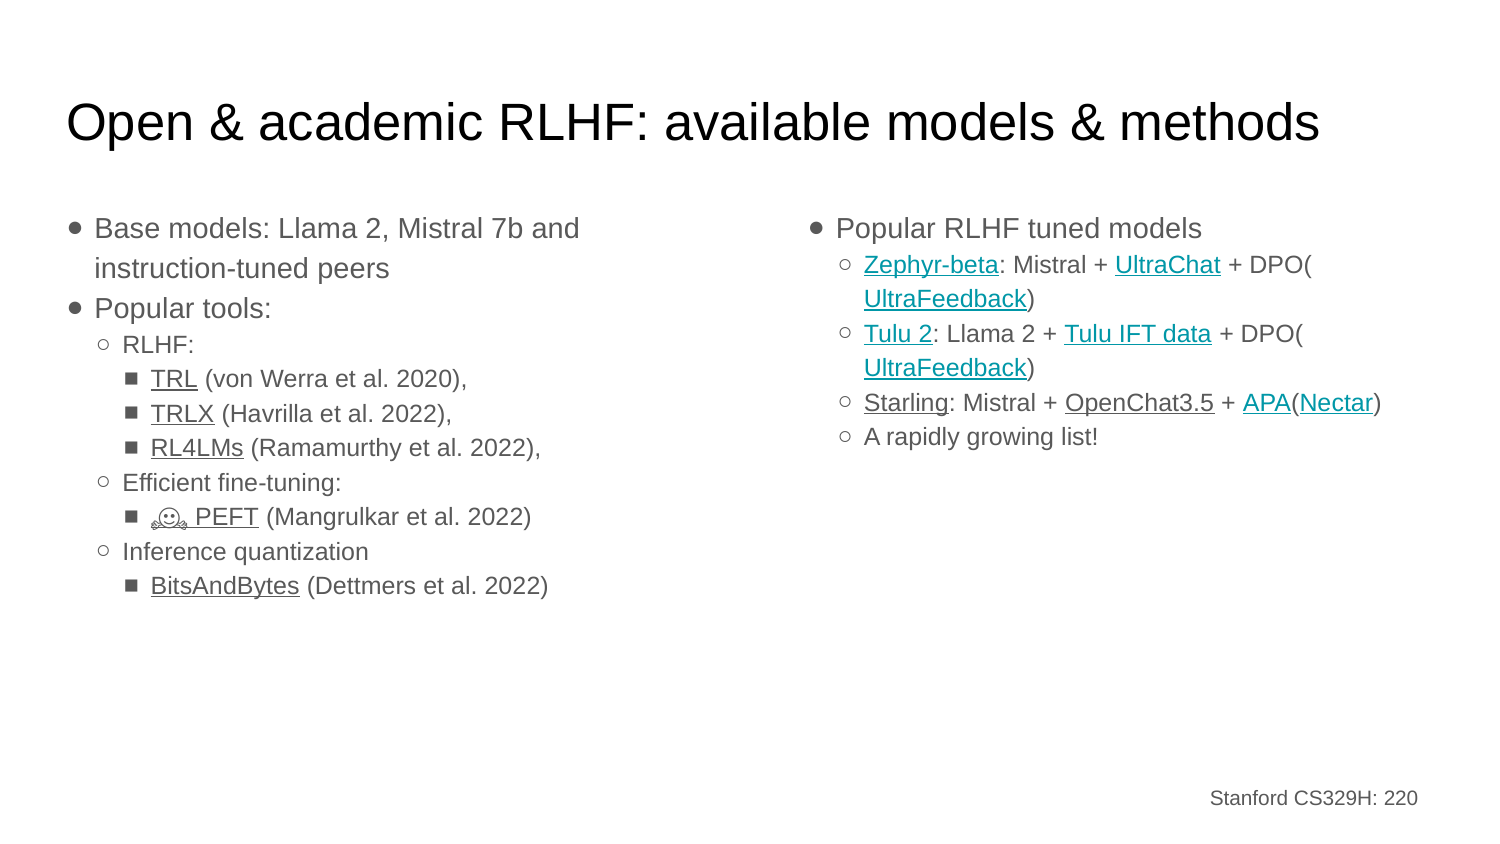

# Open & academic RLHF: available models & methods
Base models: Llama 2, Mistral 7b and instruction-tuned peers
Popular tools:
RLHF:
TRL (von Werra et al. 2020),
TRLX (Havrilla et al. 2022),
RL4LMs (Ramamurthy et al. 2022),
Efficient fine-tuning:
🤗 PEFT (Mangrulkar et al. 2022)
Inference quantization
BitsAndBytes (Dettmers et al. 2022)
Popular RLHF tuned models
Zephyr-beta: Mistral + UltraChat + DPO(UltraFeedback)
Tulu 2: Llama 2 + Tulu IFT data + DPO(UltraFeedback)
Starling: Mistral + OpenChat3.5 + APA(Nectar)
A rapidly growing list!
Stanford CS329H: 220